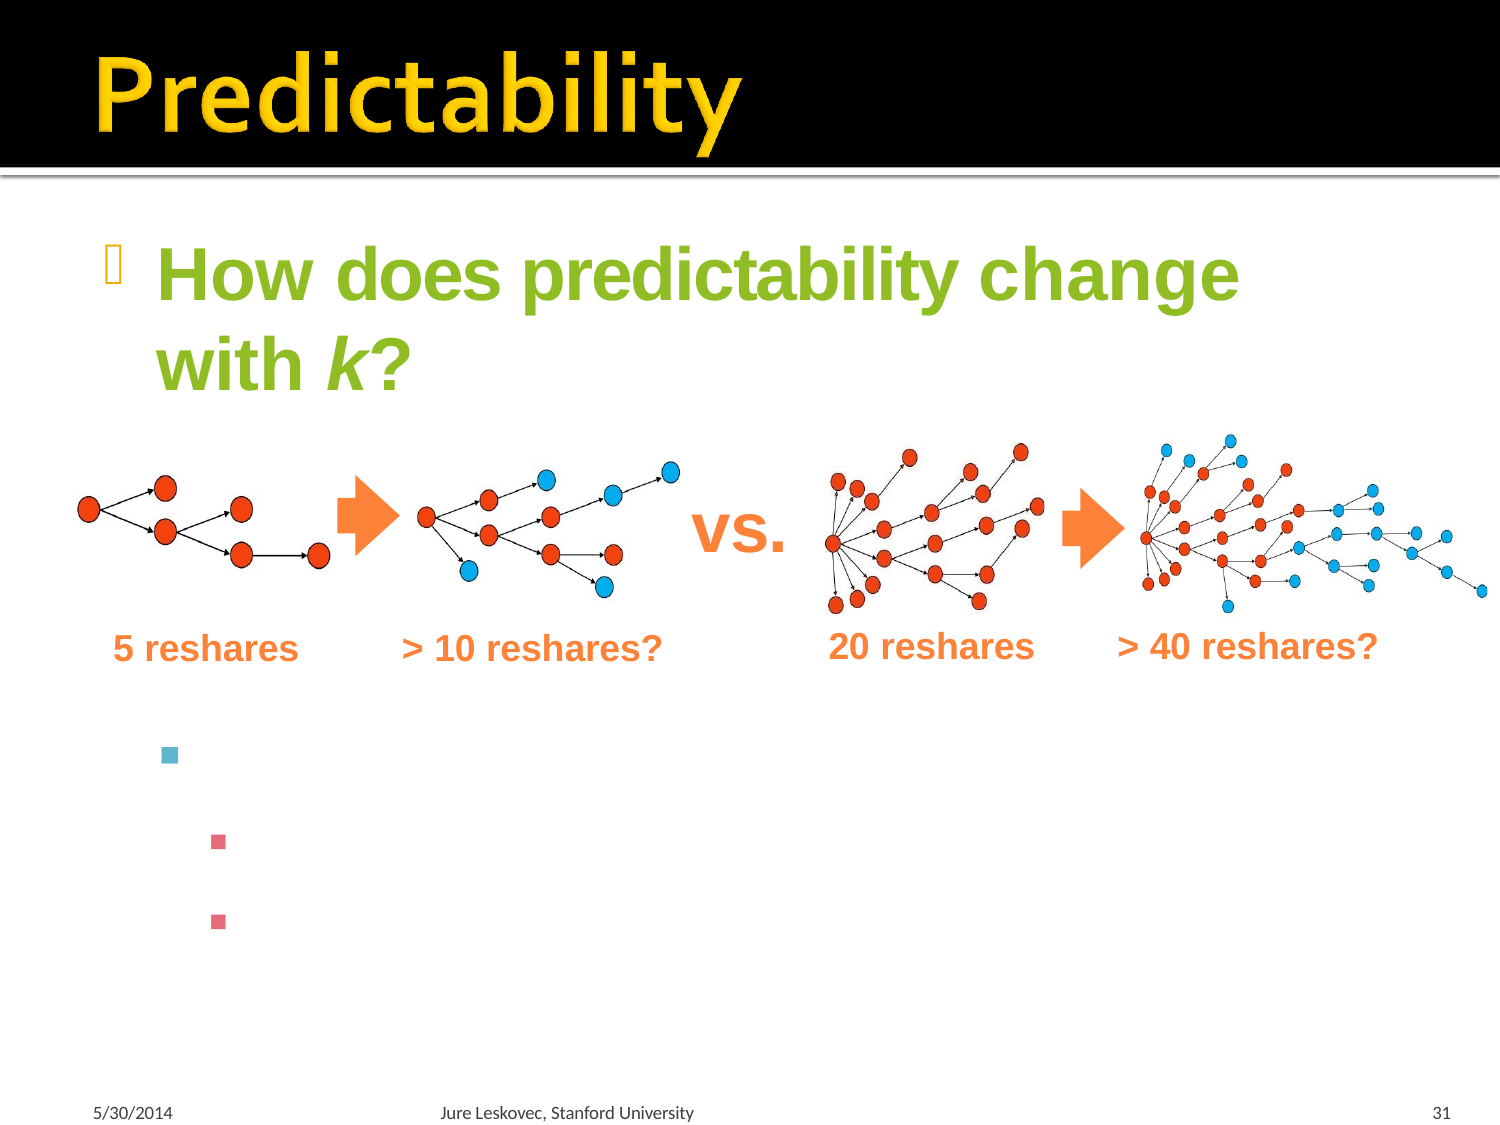

# How does predictability change
with k?

vs.

20 reshares
> 40 reshares?
5 reshares
> 10 reshares?
▪
▪
▪
5/30/2014
Jure Leskovec, Stanford University
31